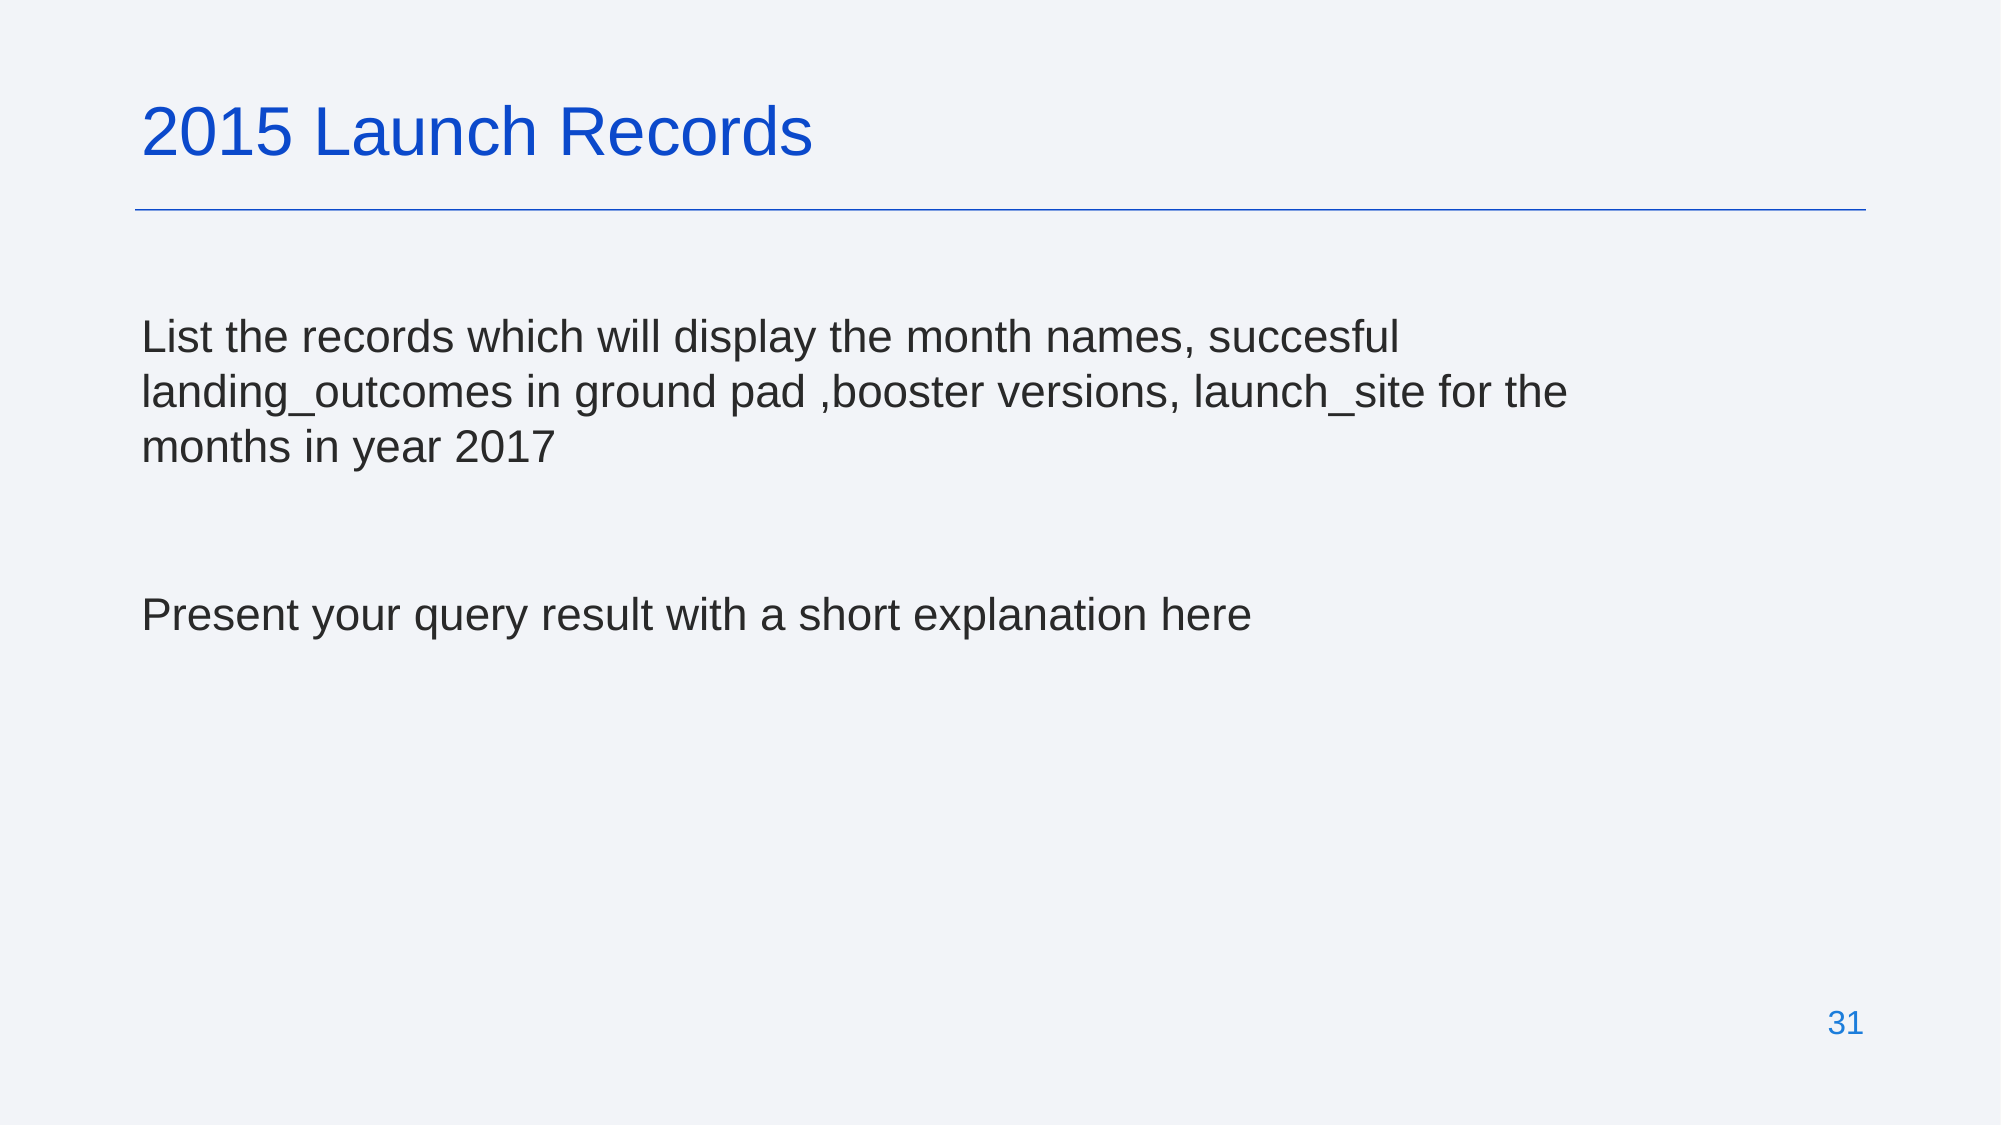

2015 Launch Records
List the records which will display the month names, succesful landing_outcomes in ground pad ,booster versions, launch_site for the months in year 2017

Present your query result with a short explanation here
31